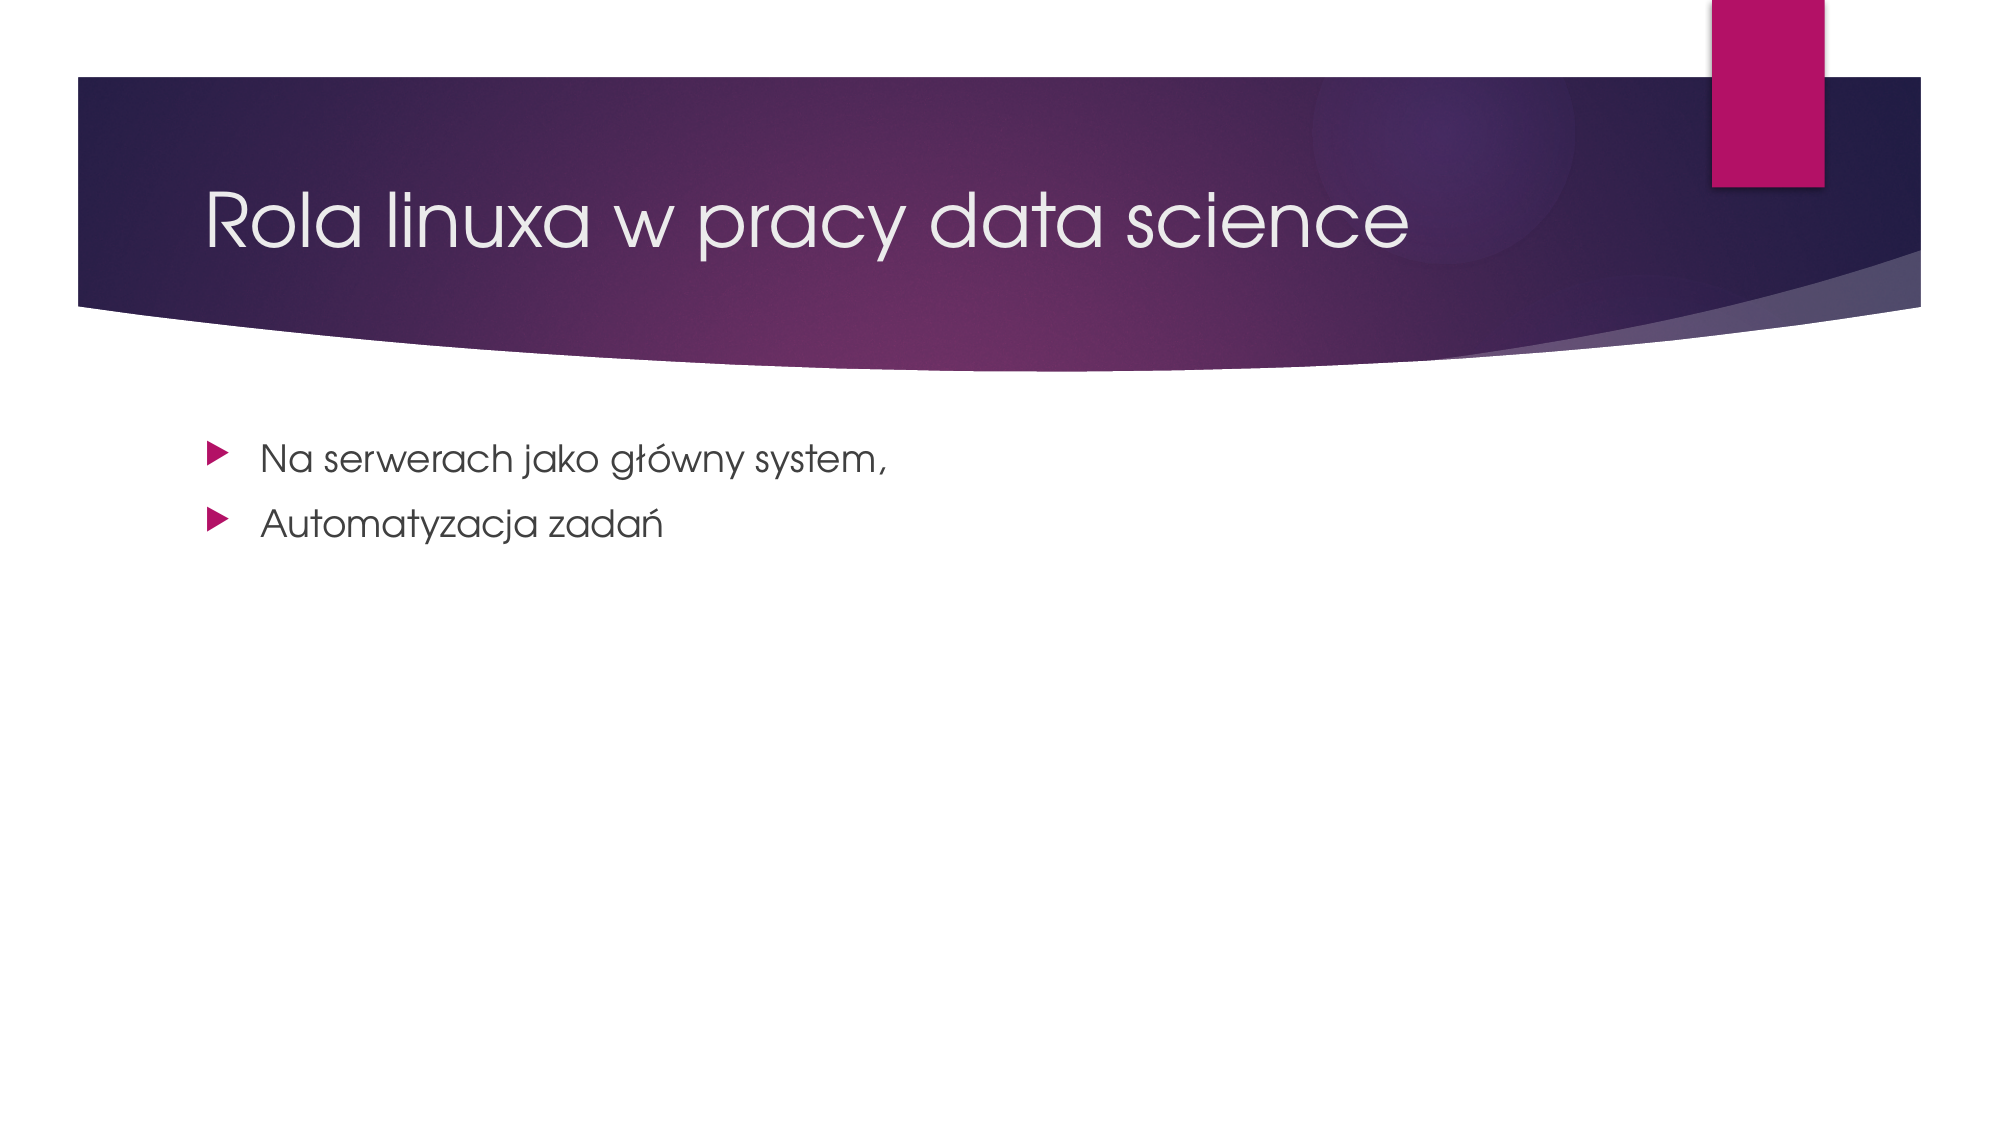

# Rola linuxa w pracy data science
Na serwerach jako główny system,
Automatyzacja zadań